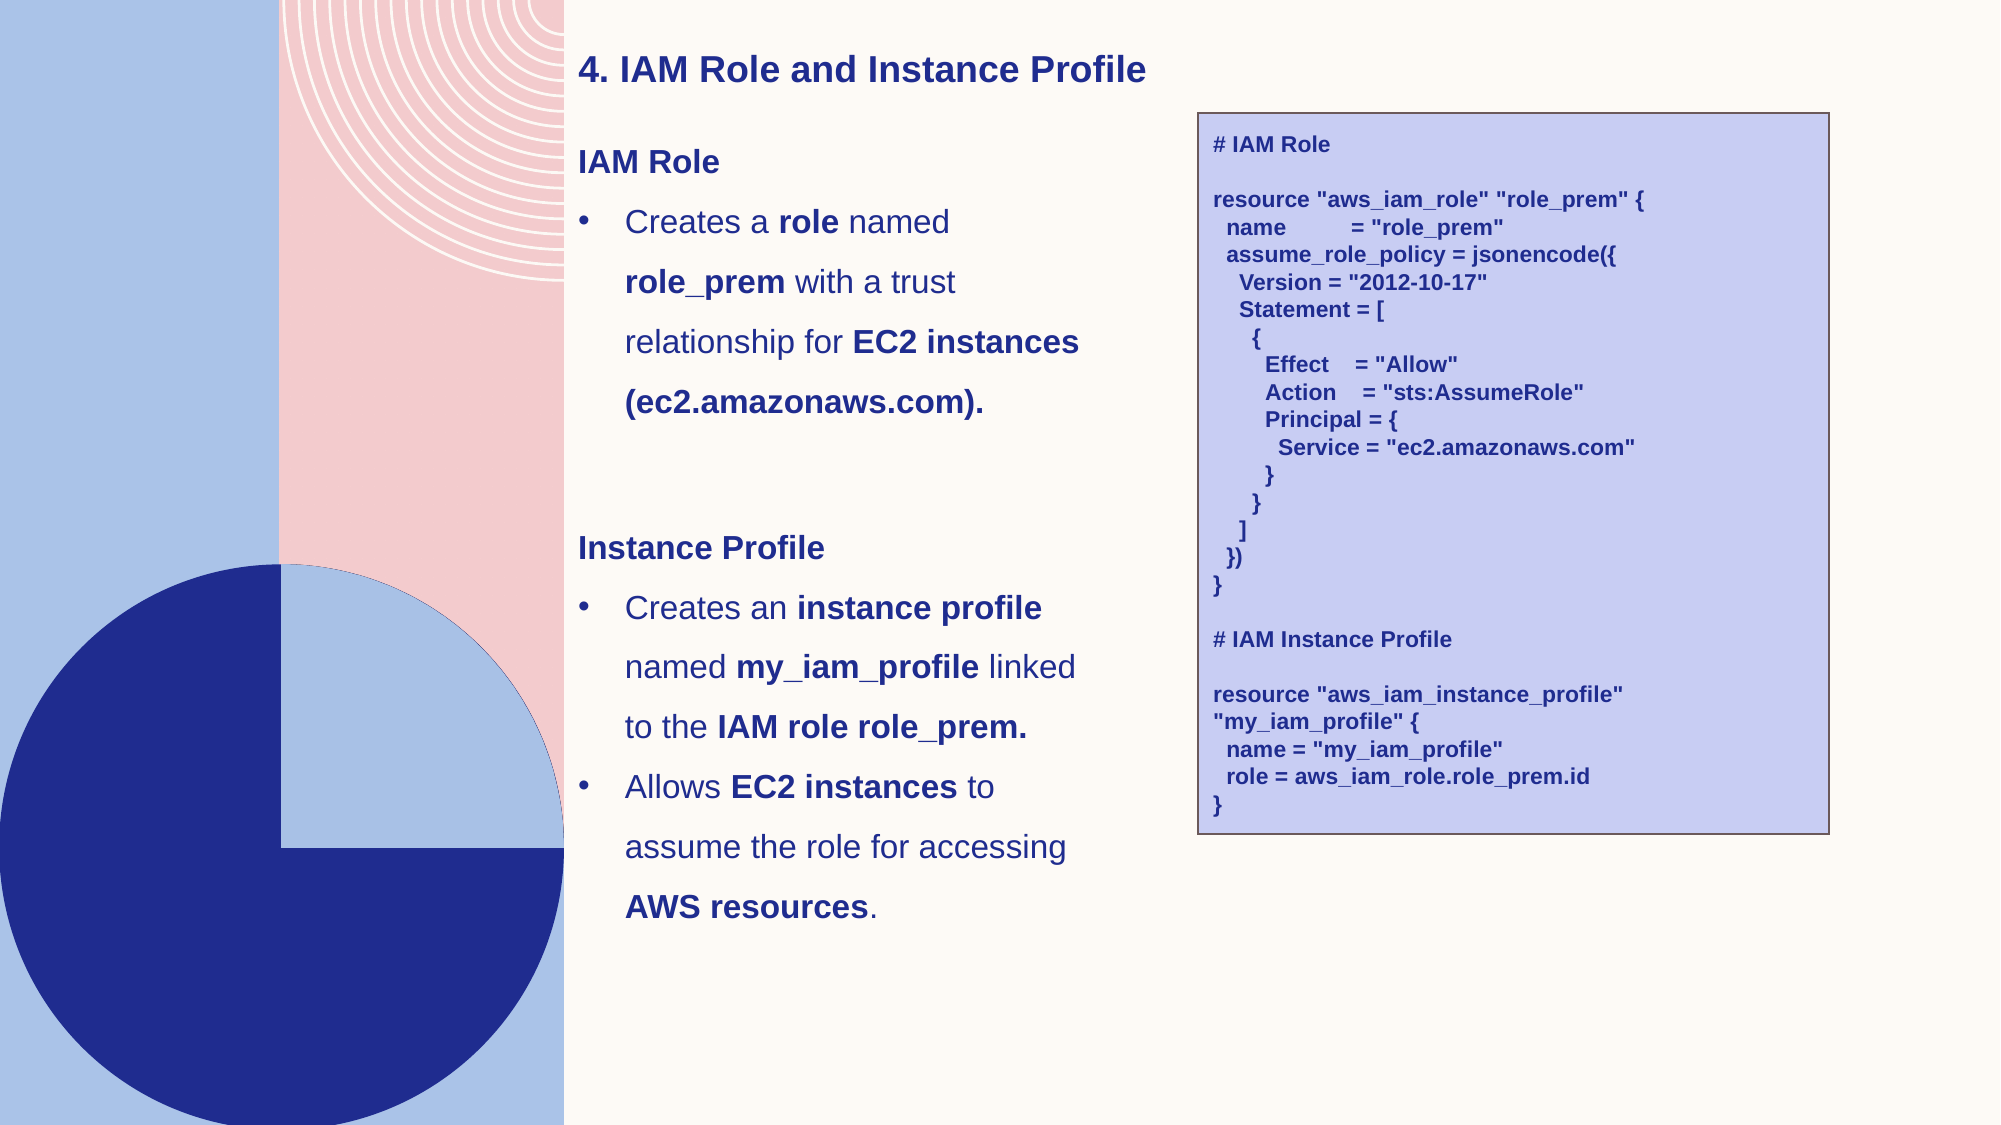

4. IAM Role and Instance Profile

IAM Role
Creates a role named role_prem with a trust relationship for EC2 instances (ec2.amazonaws.com).
# IAM Role

resource "aws_iam_role" "role_prem" {
  name          = "role_prem"
  assume_role_policy = jsonencode({
    Version = "2012-10-17"
    Statement = [
      {
        Effect    = "Allow"
        Action    = "sts:AssumeRole"
        Principal = {
          Service = "ec2.amazonaws.com"
        }
      }
    ]
  })
}

# IAM Instance Profile

resource "aws_iam_instance_profile" "my_iam_profile" {
  name = "my_iam_profile"
  role = aws_iam_role.role_prem.id
}
Instance Profile
Creates an instance profile named my_iam_profile linked to the IAM role role_prem.
Allows EC2 instances to assume the role for accessing AWS resources.